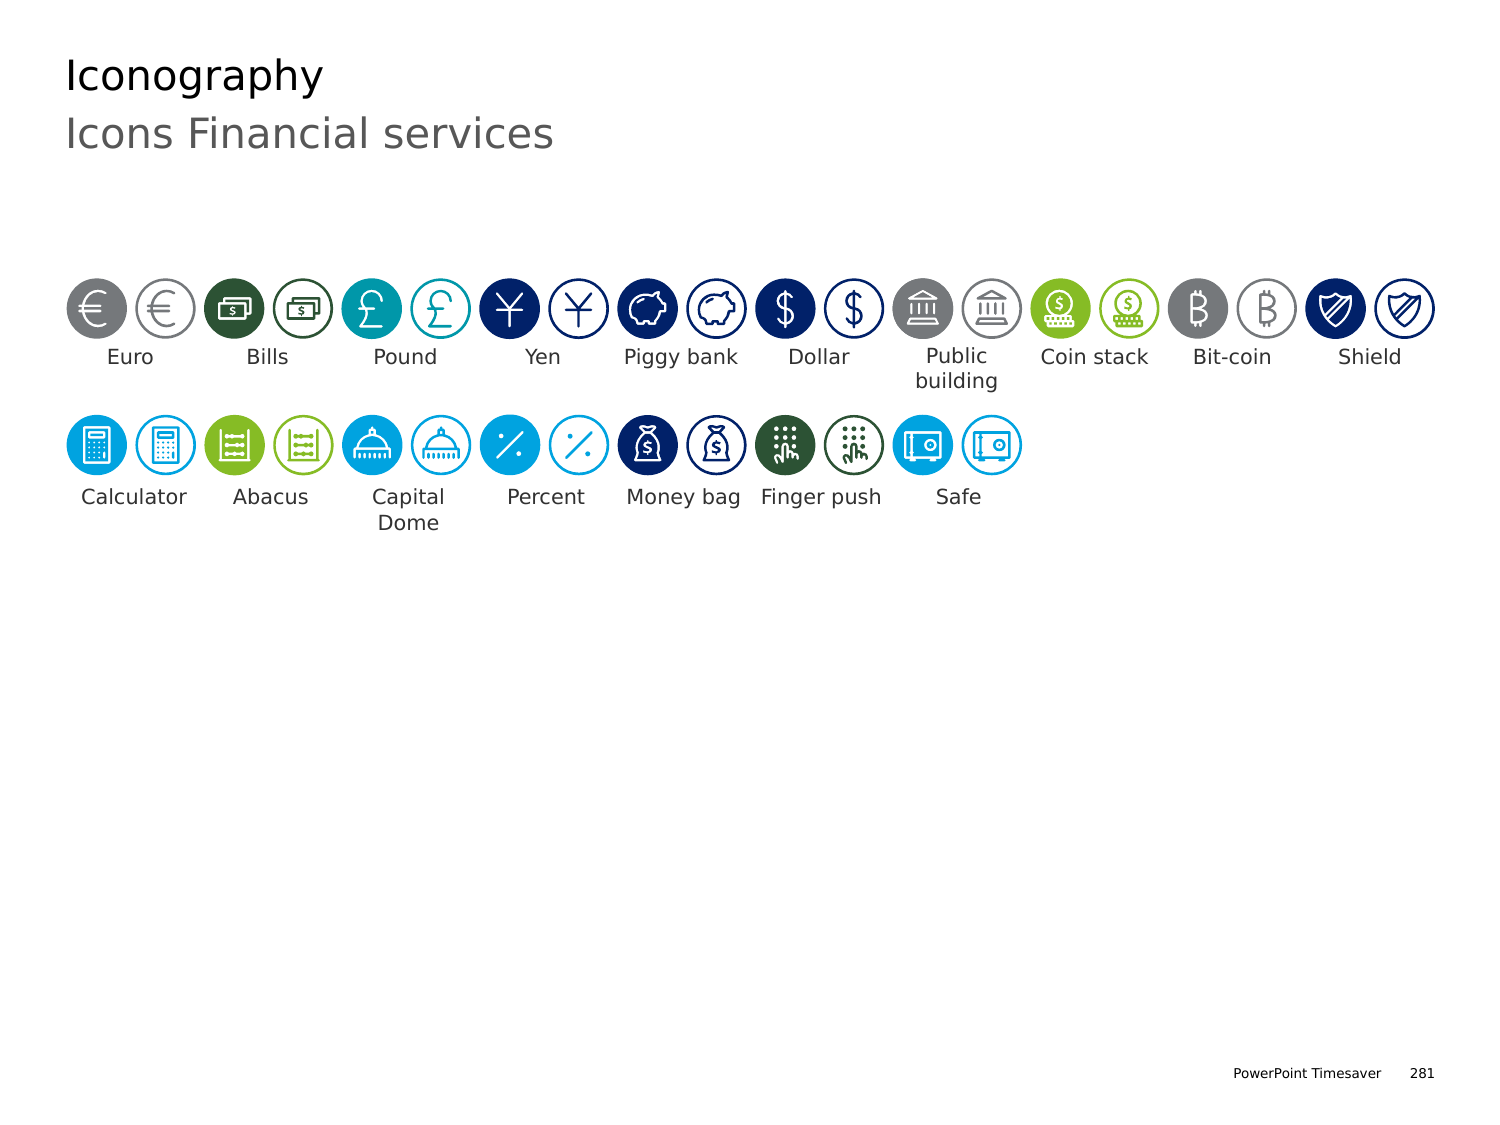

# Iconography
Icons Financial services

Euro
Bills
Pound
Yen
Piggy bank
Dollar
Public building
Coin stack
Bit-coin
Shield

Calculator
Abacus
Capital Dome
Percent
Money bag
Finger push
Safe